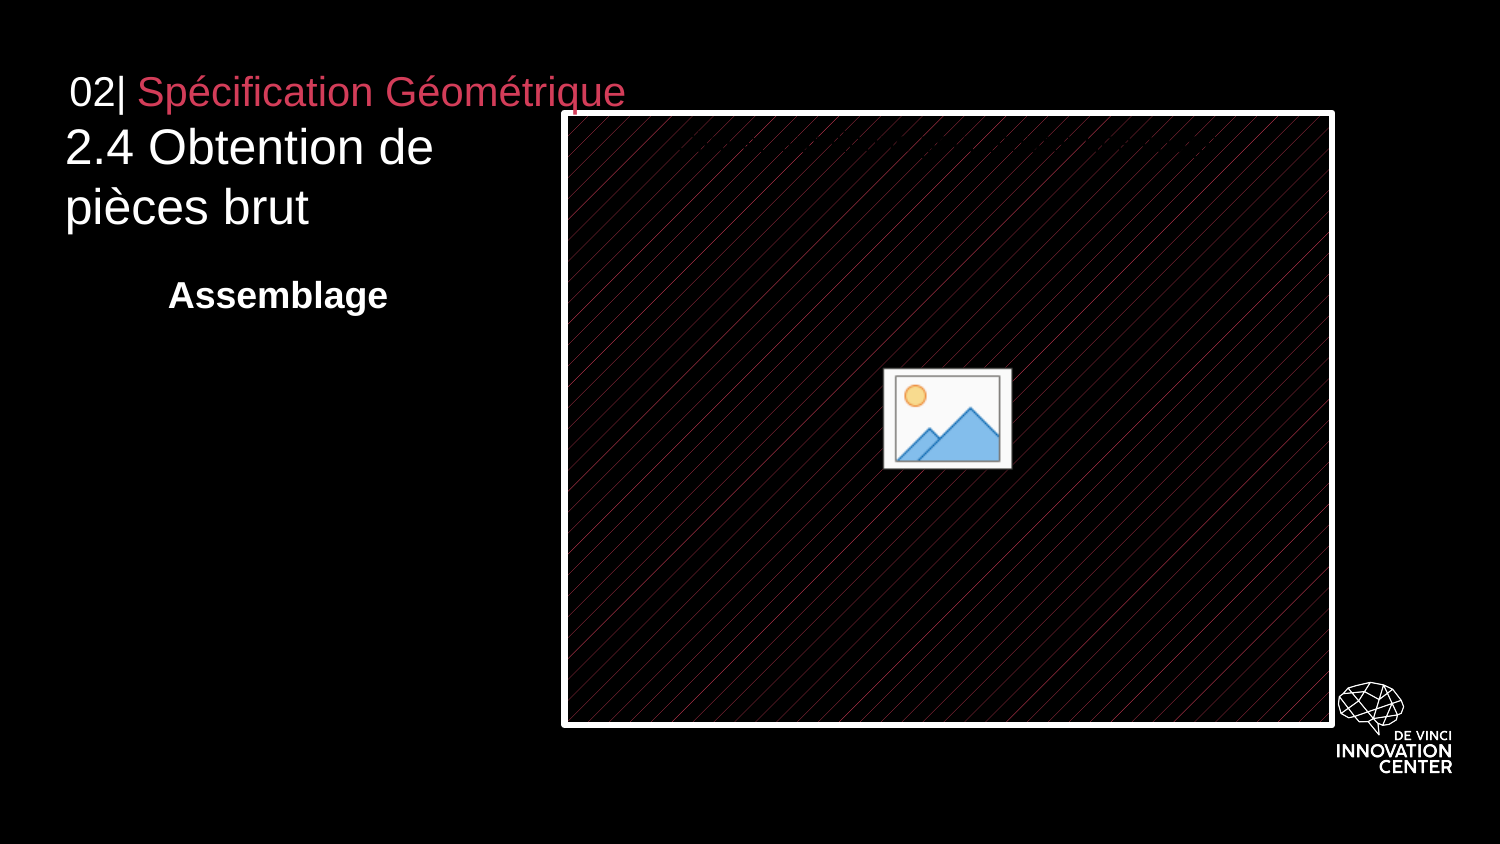

02|
Spécification Géométrique

# 2.4 Obtention de pièces brut
Assemblage